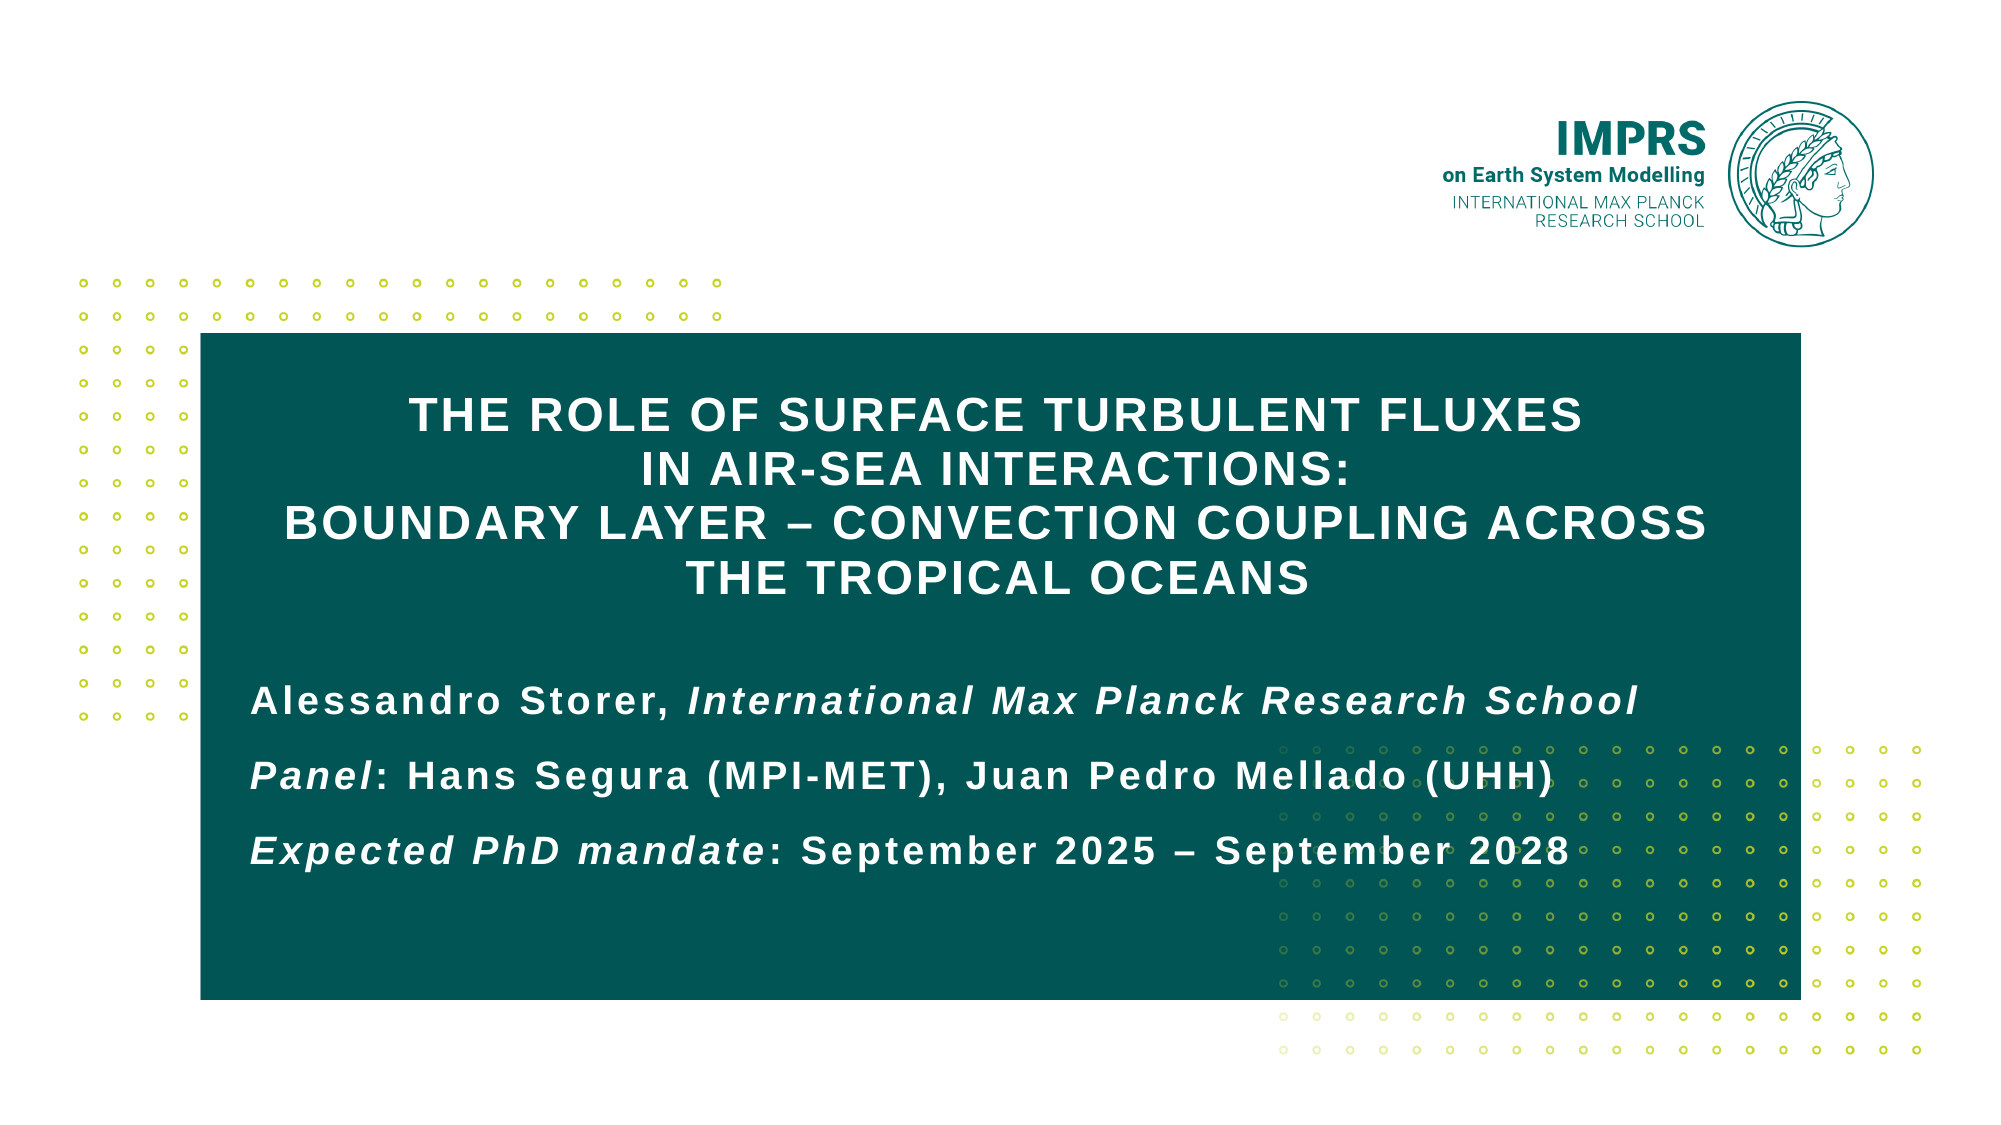

# The role of surface turbulent fluxes in air-sea INTERACTIONS: Boundary layer – convection coupling across the tropical oceans
Alessandro Storer, International Max Planck Research School
Panel: Hans Segura (MPI-MET), Juan Pedro Mellado (UHH)
Expected PhD mandate: September 2025 – September 2028